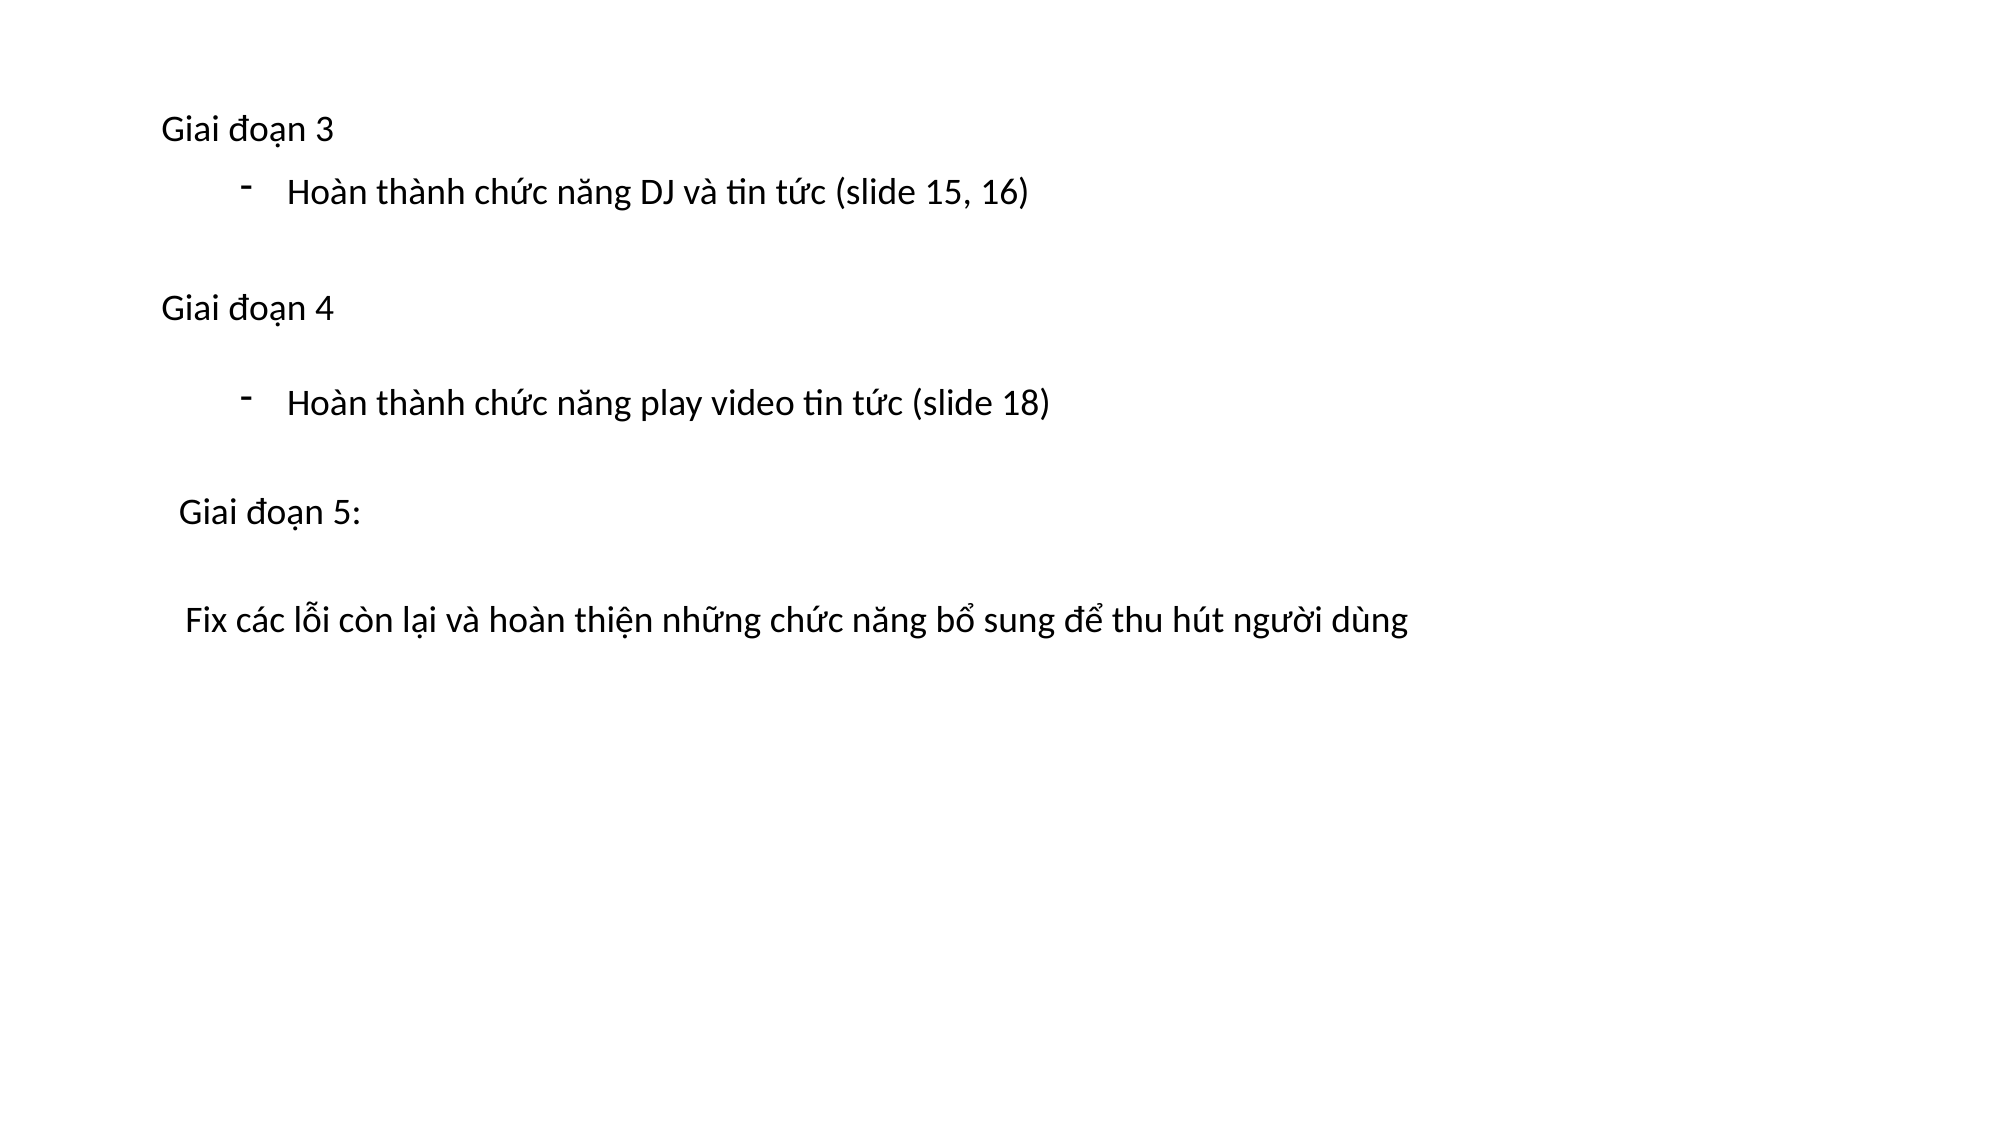

Giai đoạn 3
Hoàn thành chức năng DJ và tin tức (slide 15, 16)
Giai đoạn 4
Hoàn thành chức năng play video tin tức (slide 18)
Giai đoạn 5:
Fix các lỗi còn lại và hoàn thiện những chức năng bổ sung để thu hút người dùng